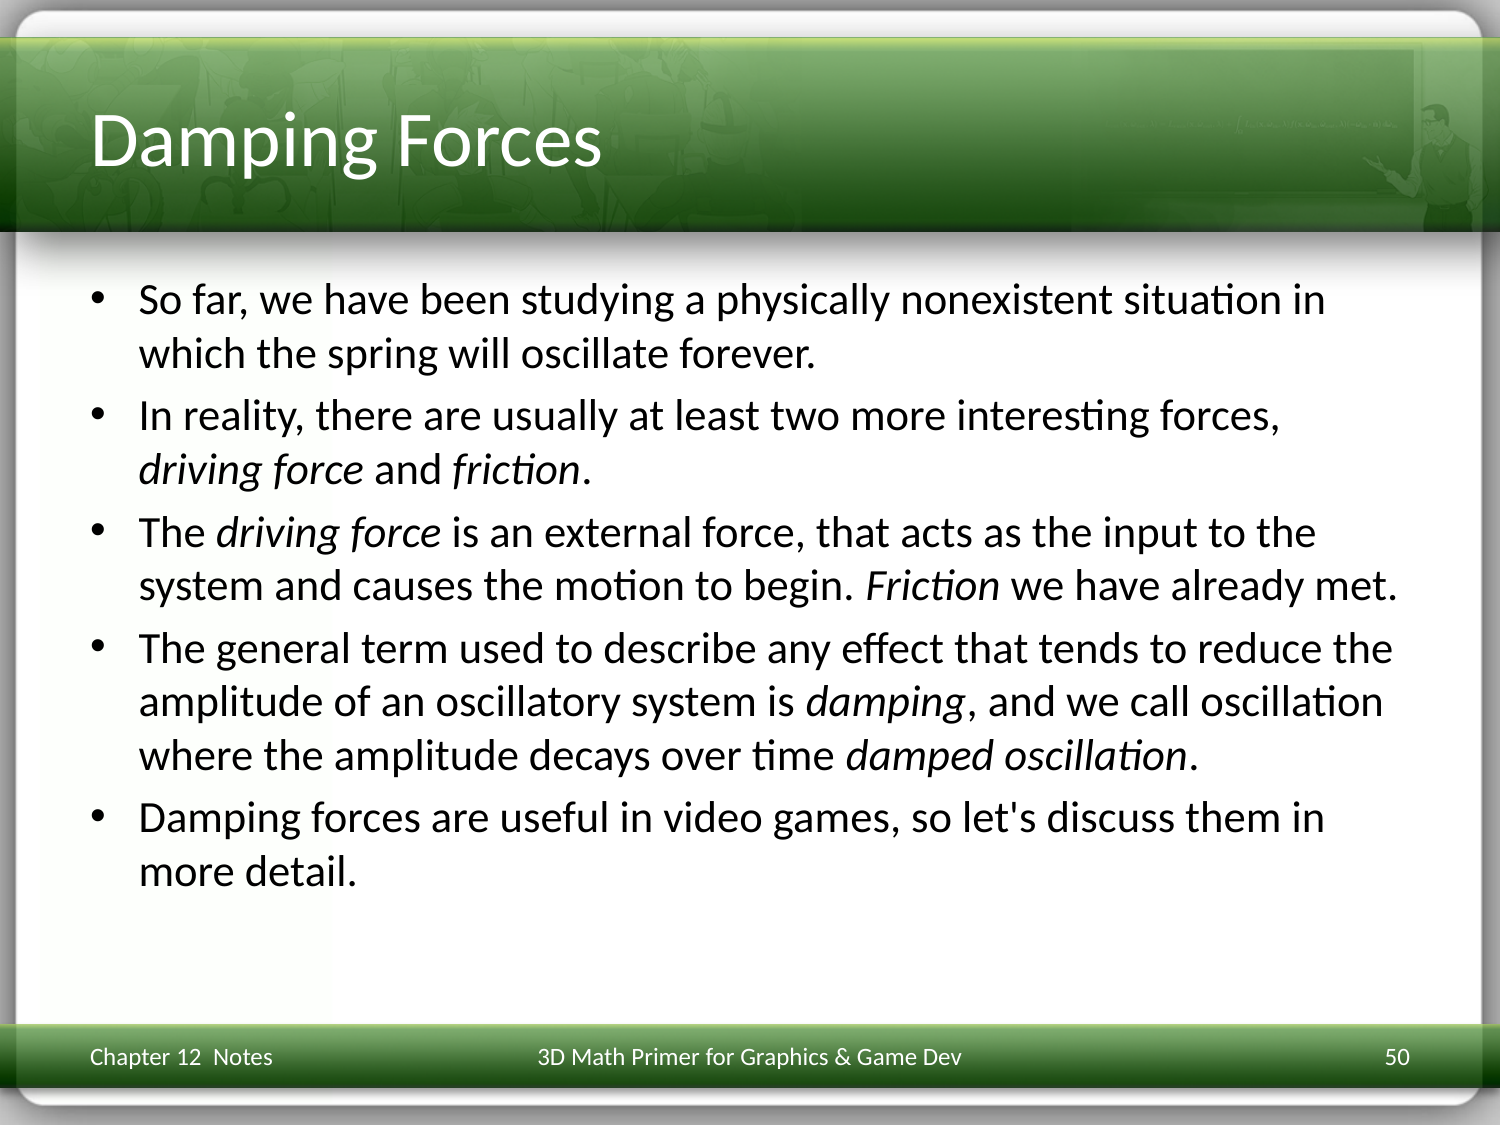

# Damping Forces
So far, we have been studying a physically nonexistent situation in which the spring will oscillate forever.
In reality, there are usually at least two more interesting forces, driving force and friction.
The driving force is an external force, that acts as the input to the system and causes the motion to begin. Friction we have already met.
The general term used to describe any effect that tends to reduce the amplitude of an oscillatory system is damping, and we call oscillation where the amplitude decays over time damped oscillation.
Damping forces are useful in video games, so let's discuss them in more detail.
Chapter 12  Notes
3D Math Primer for Graphics & Game Dev
50